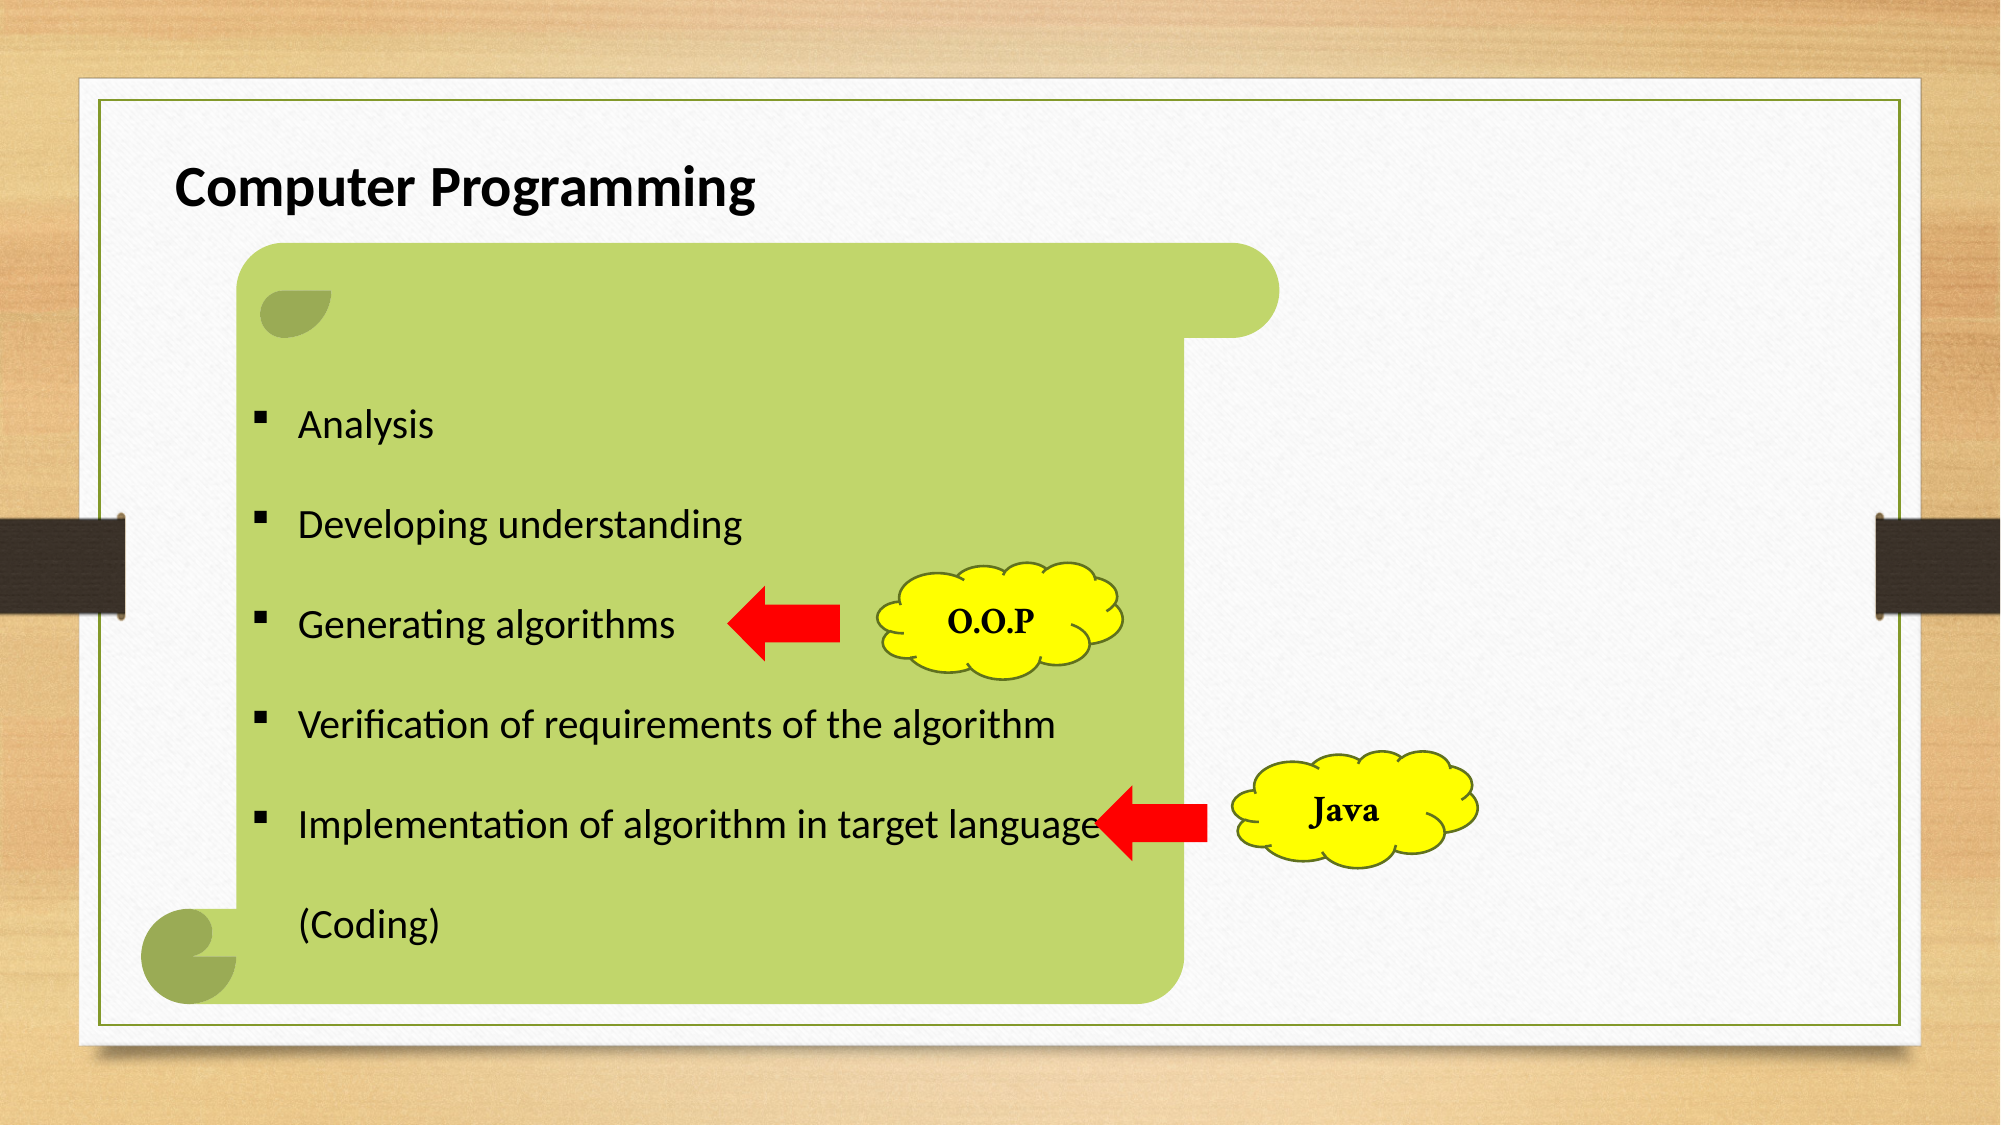

Computer Programming
Analysis
Developing understanding
Generating algorithms
Verification of requirements of the algorithm
Implementation of algorithm in target language (Coding)
O.O.P

Java